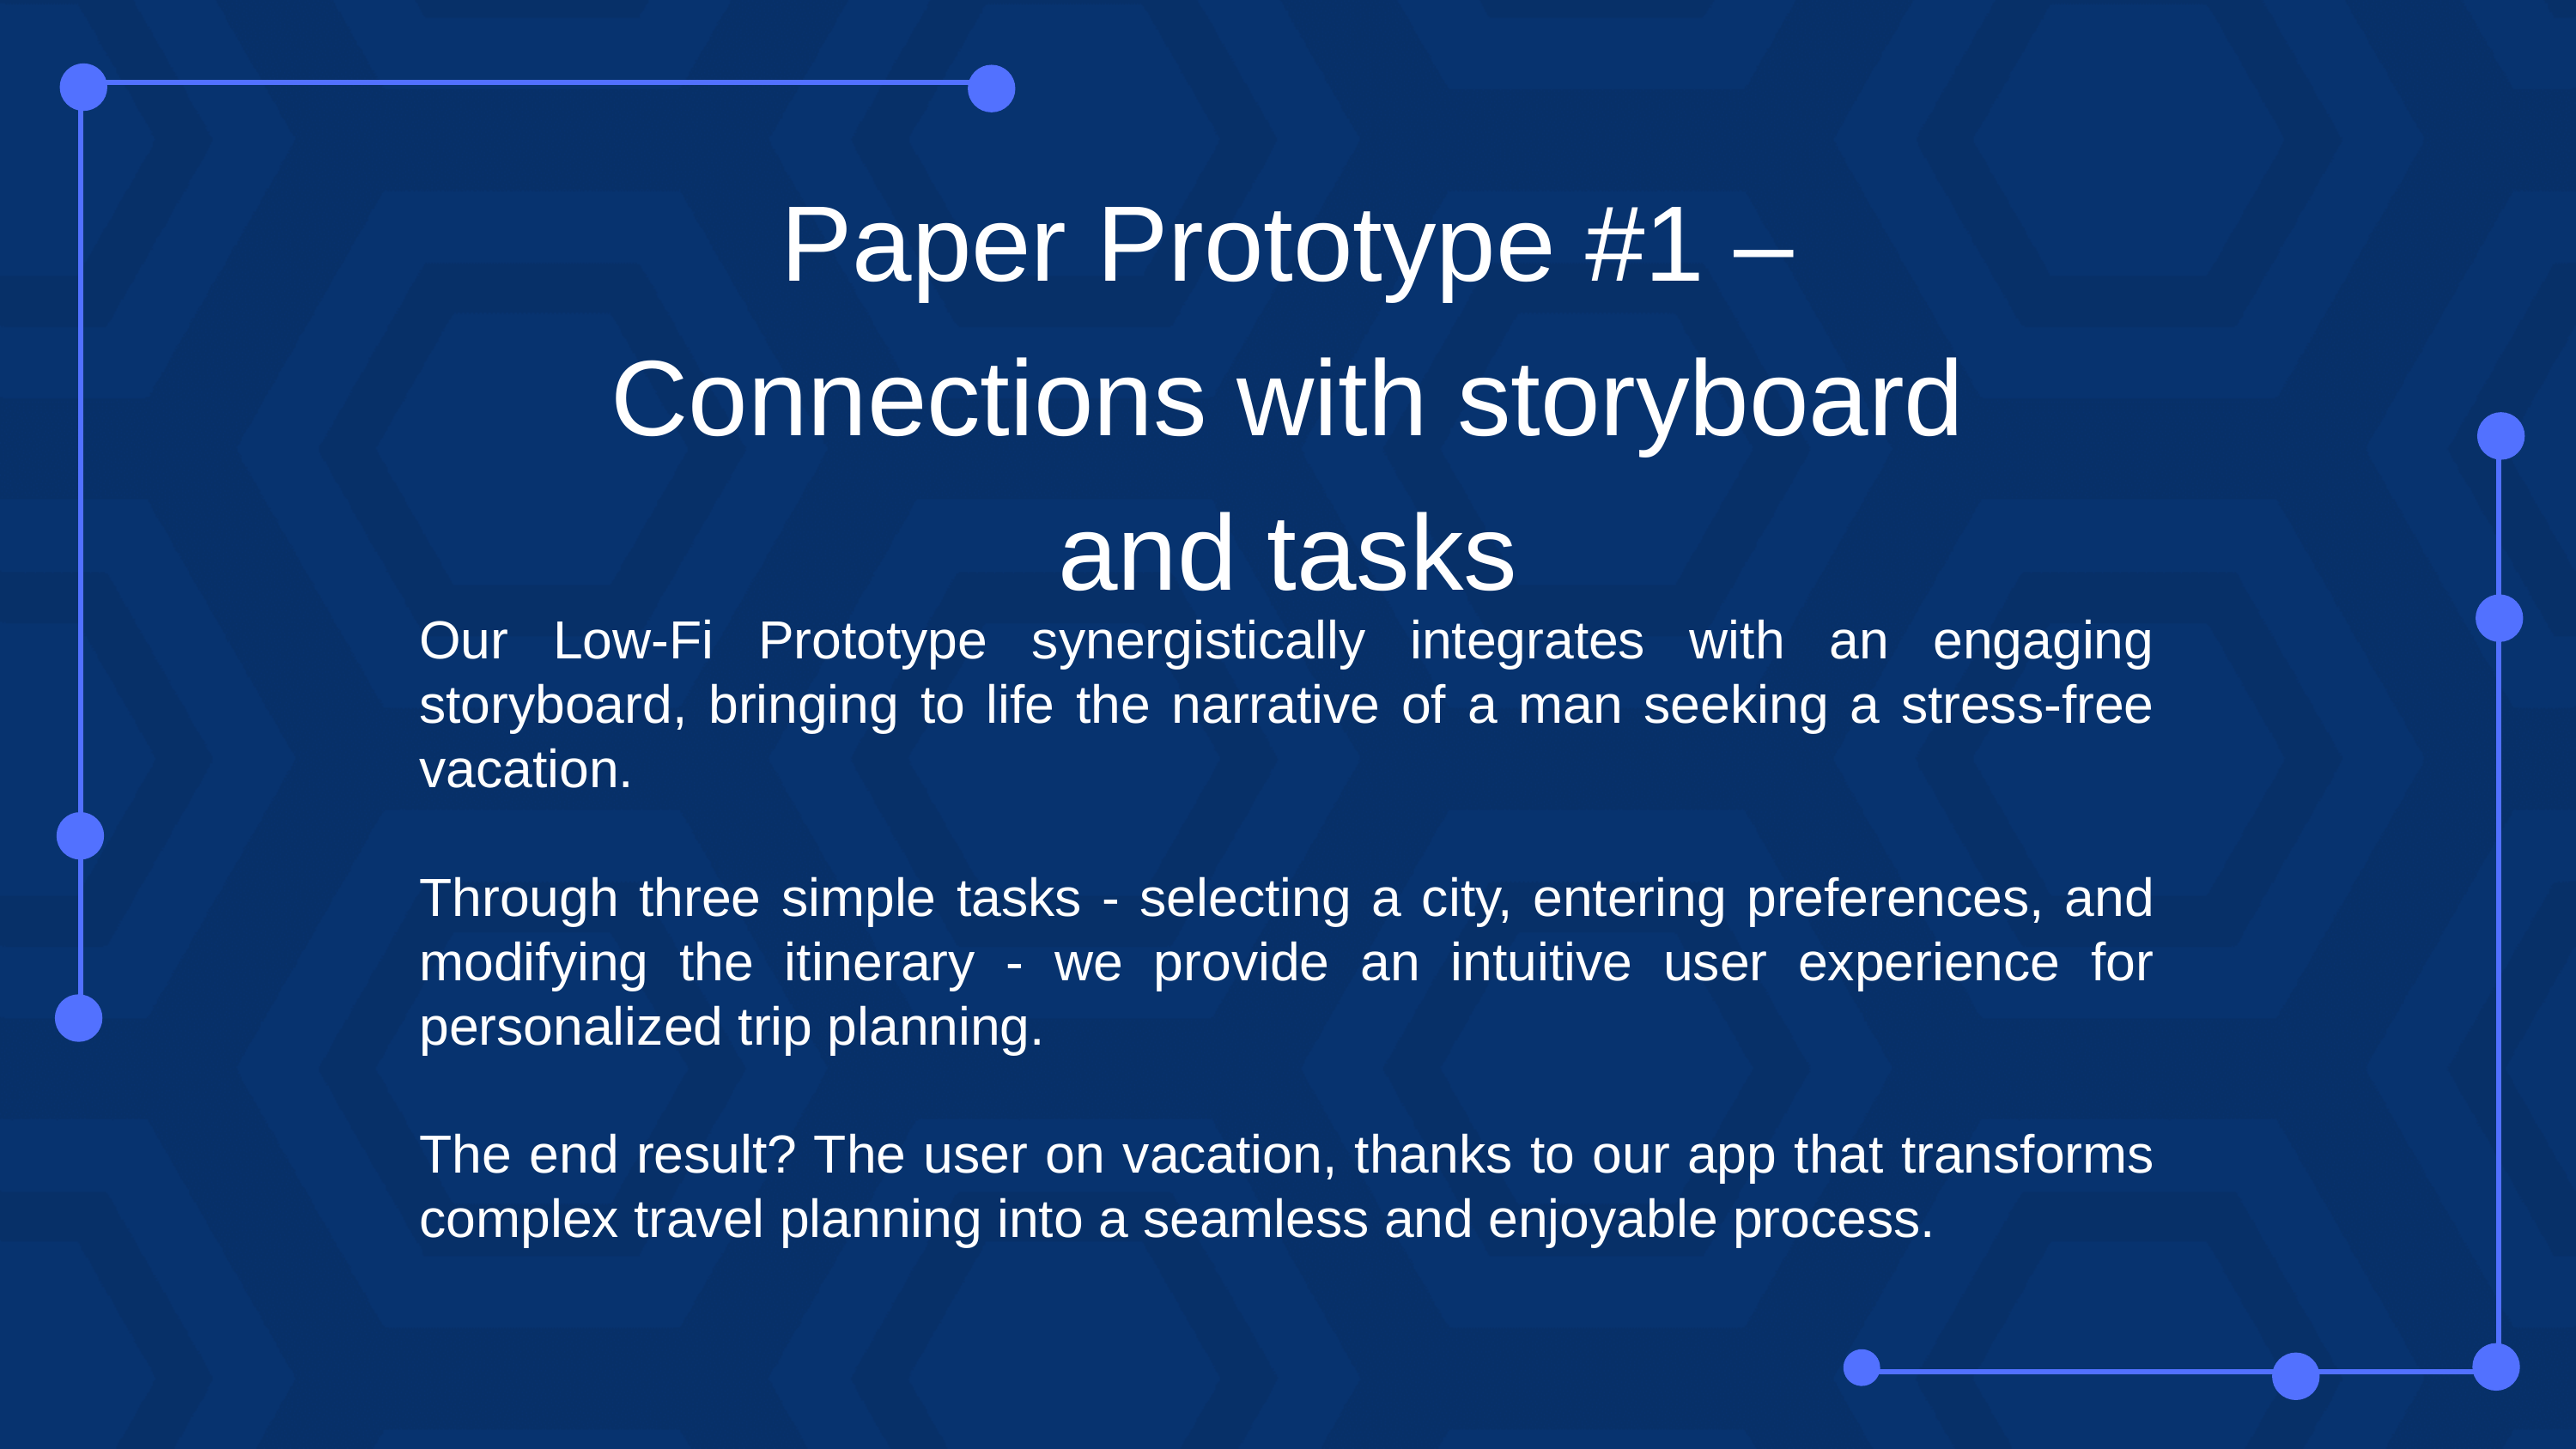

Paper Prototype #1 – Connections with storyboard and tasks

Our Low-Fi Prototype synergistically integrates with an engaging storyboard, bringing to life the narrative of a man seeking a stress-free vacation.

Through three simple tasks - selecting a city, entering preferences, and modifying the itinerary - we provide an intuitive user experience for personalized trip planning.

The end result? The user on vacation, thanks to our app that transforms complex travel planning into a seamless and enjoyable process.